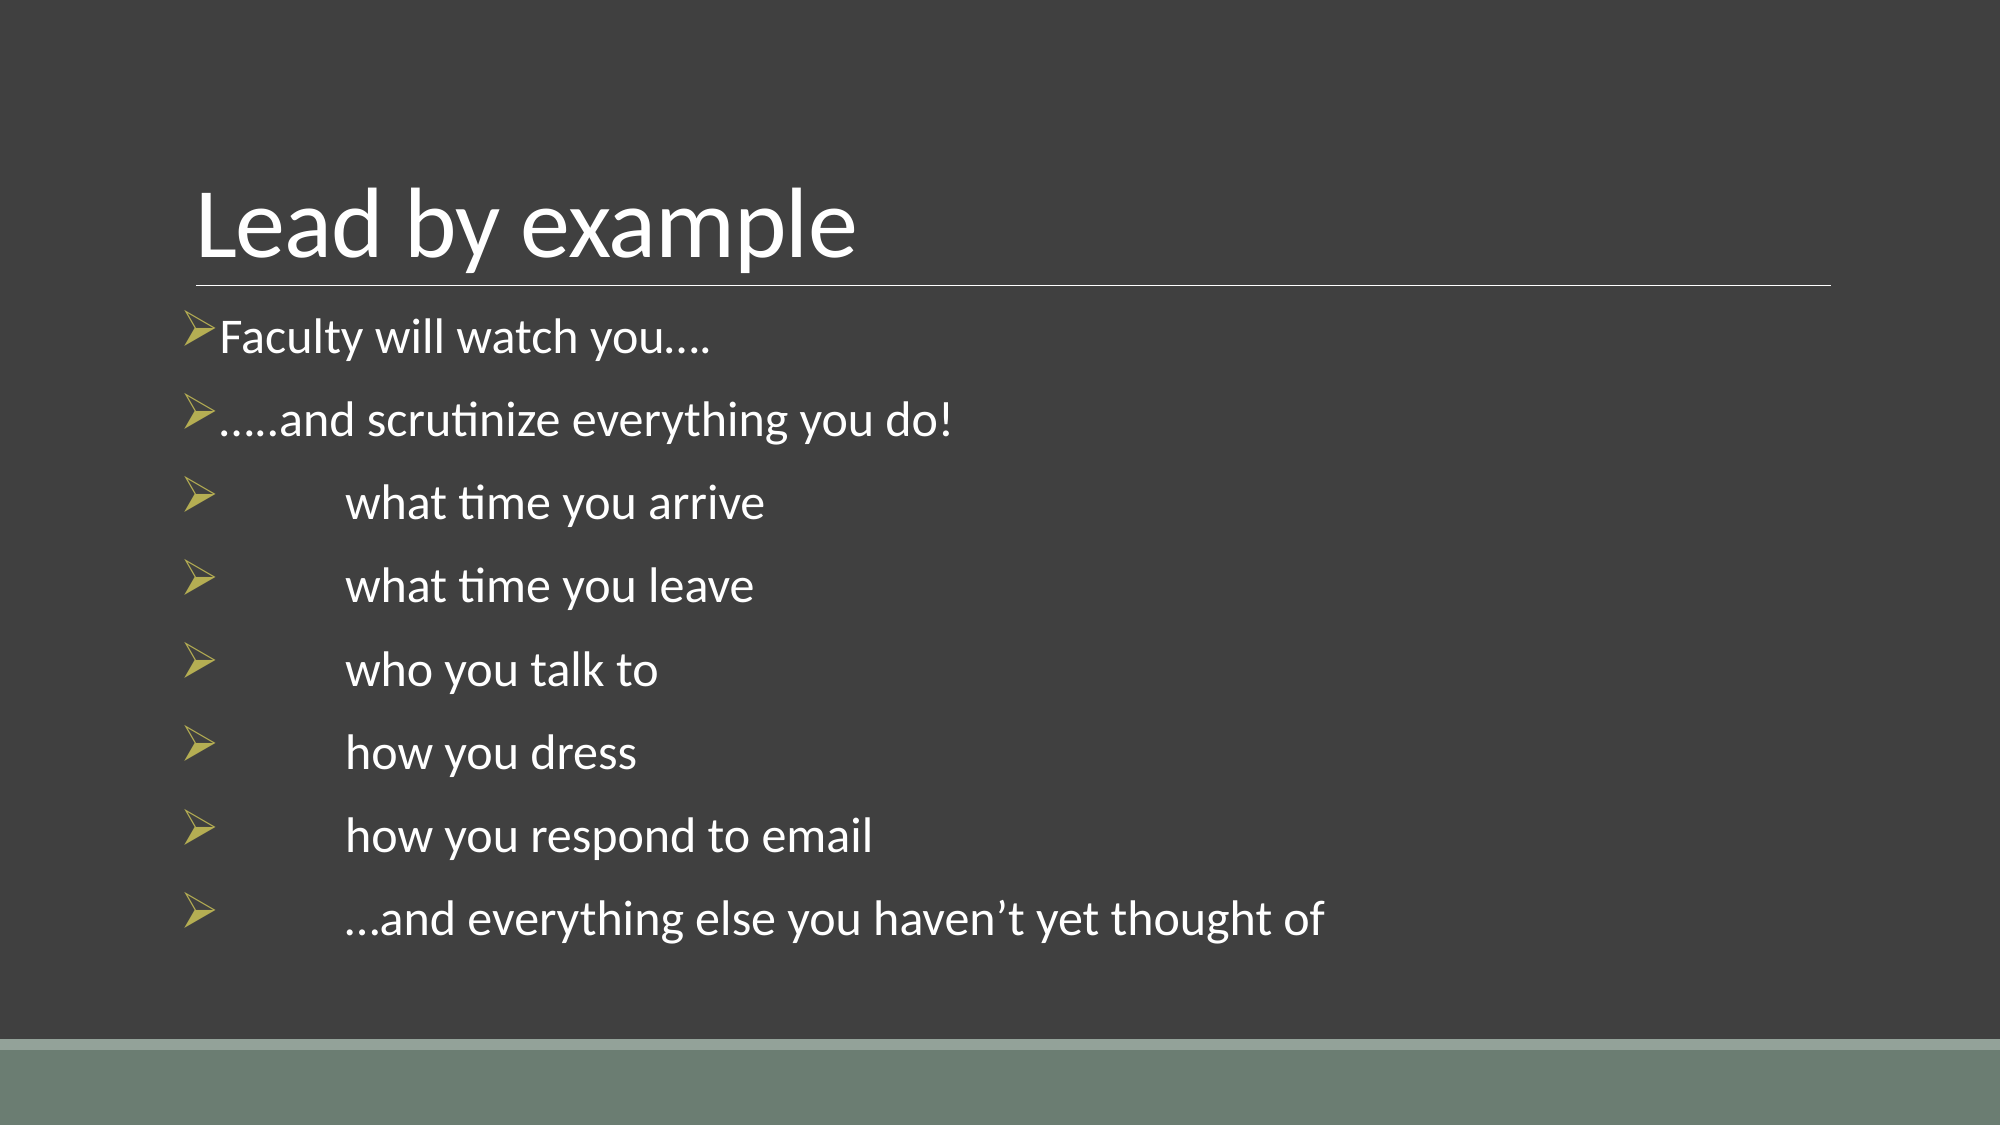

# Lead by example
Faculty will watch you….
…..and scrutinize everything you do!
	what time you arrive
	what time you leave
	who you talk to
	how you dress
	how you respond to email
	…and everything else you haven’t yet thought of